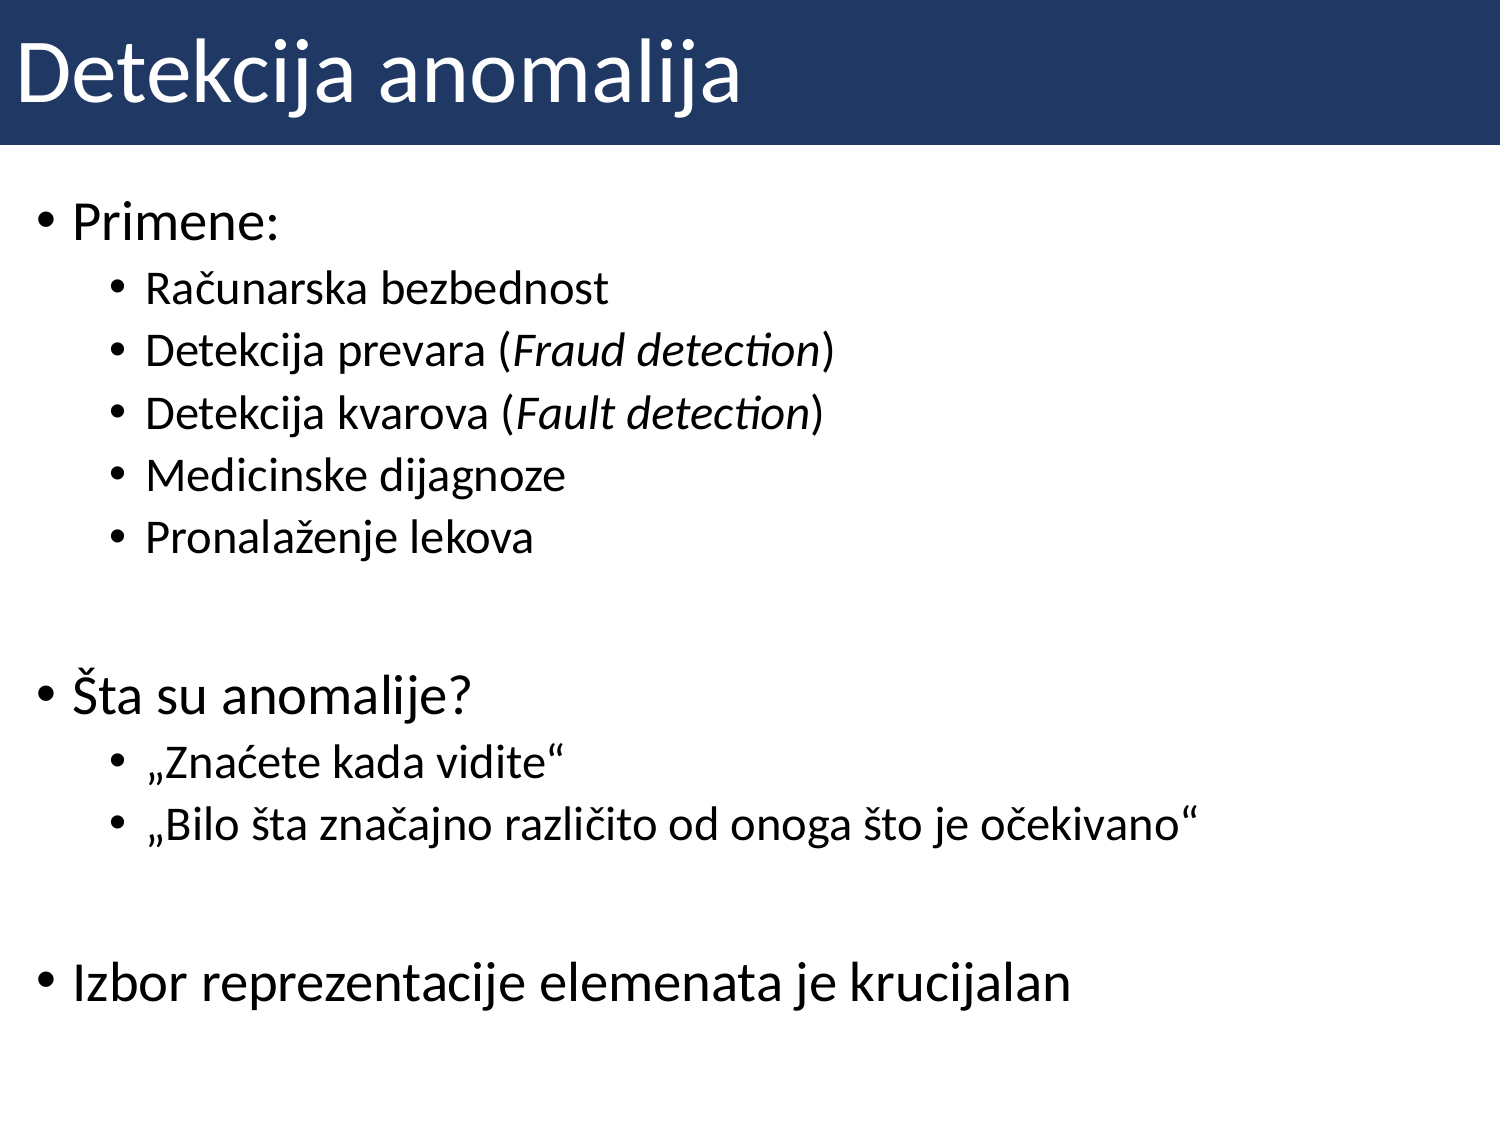

# Detekcija anomalija
Primene:
Računarska bezbednost
Detekcija prevara (Fraud detection)
Detekcija kvarova (Fault detection)
Medicinske dijagnoze
Pronalaženje lekova

Šta su anomalije?
„Znaćete kada vidite“
„Bilo šta značajno različito od onoga što je očekivano“

Izbor reprezentacije elemenata je krucijalan